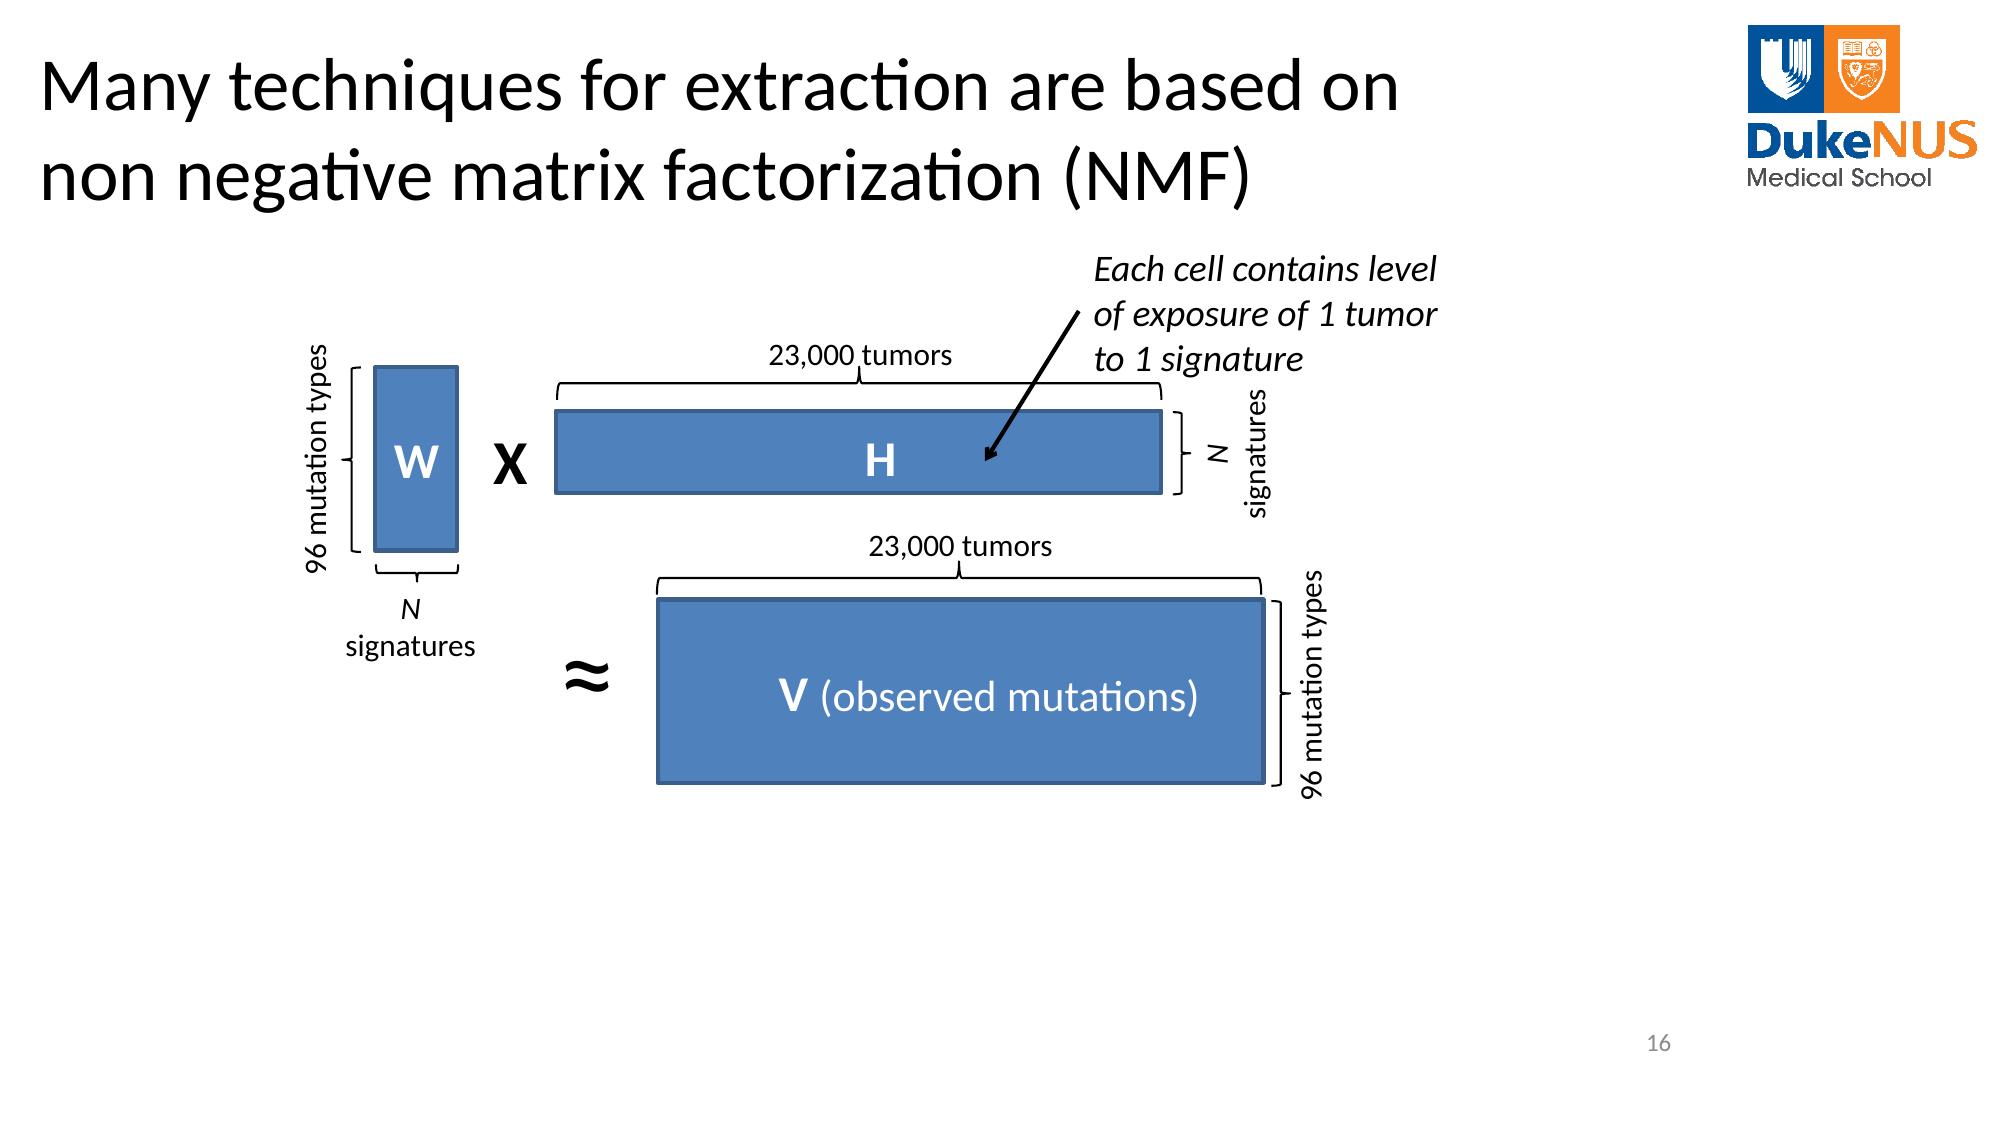

# Many techniques for extraction are based on non negative matrix factorization (NMF)
Each cell contains level of exposure of 1 tumor to 1 signature

23,000 tumors
N
signatures

W
96 mutation types

N
signatures
X
≈
H

23,000 tumors

V (observed mutations)
96 mutation types
16